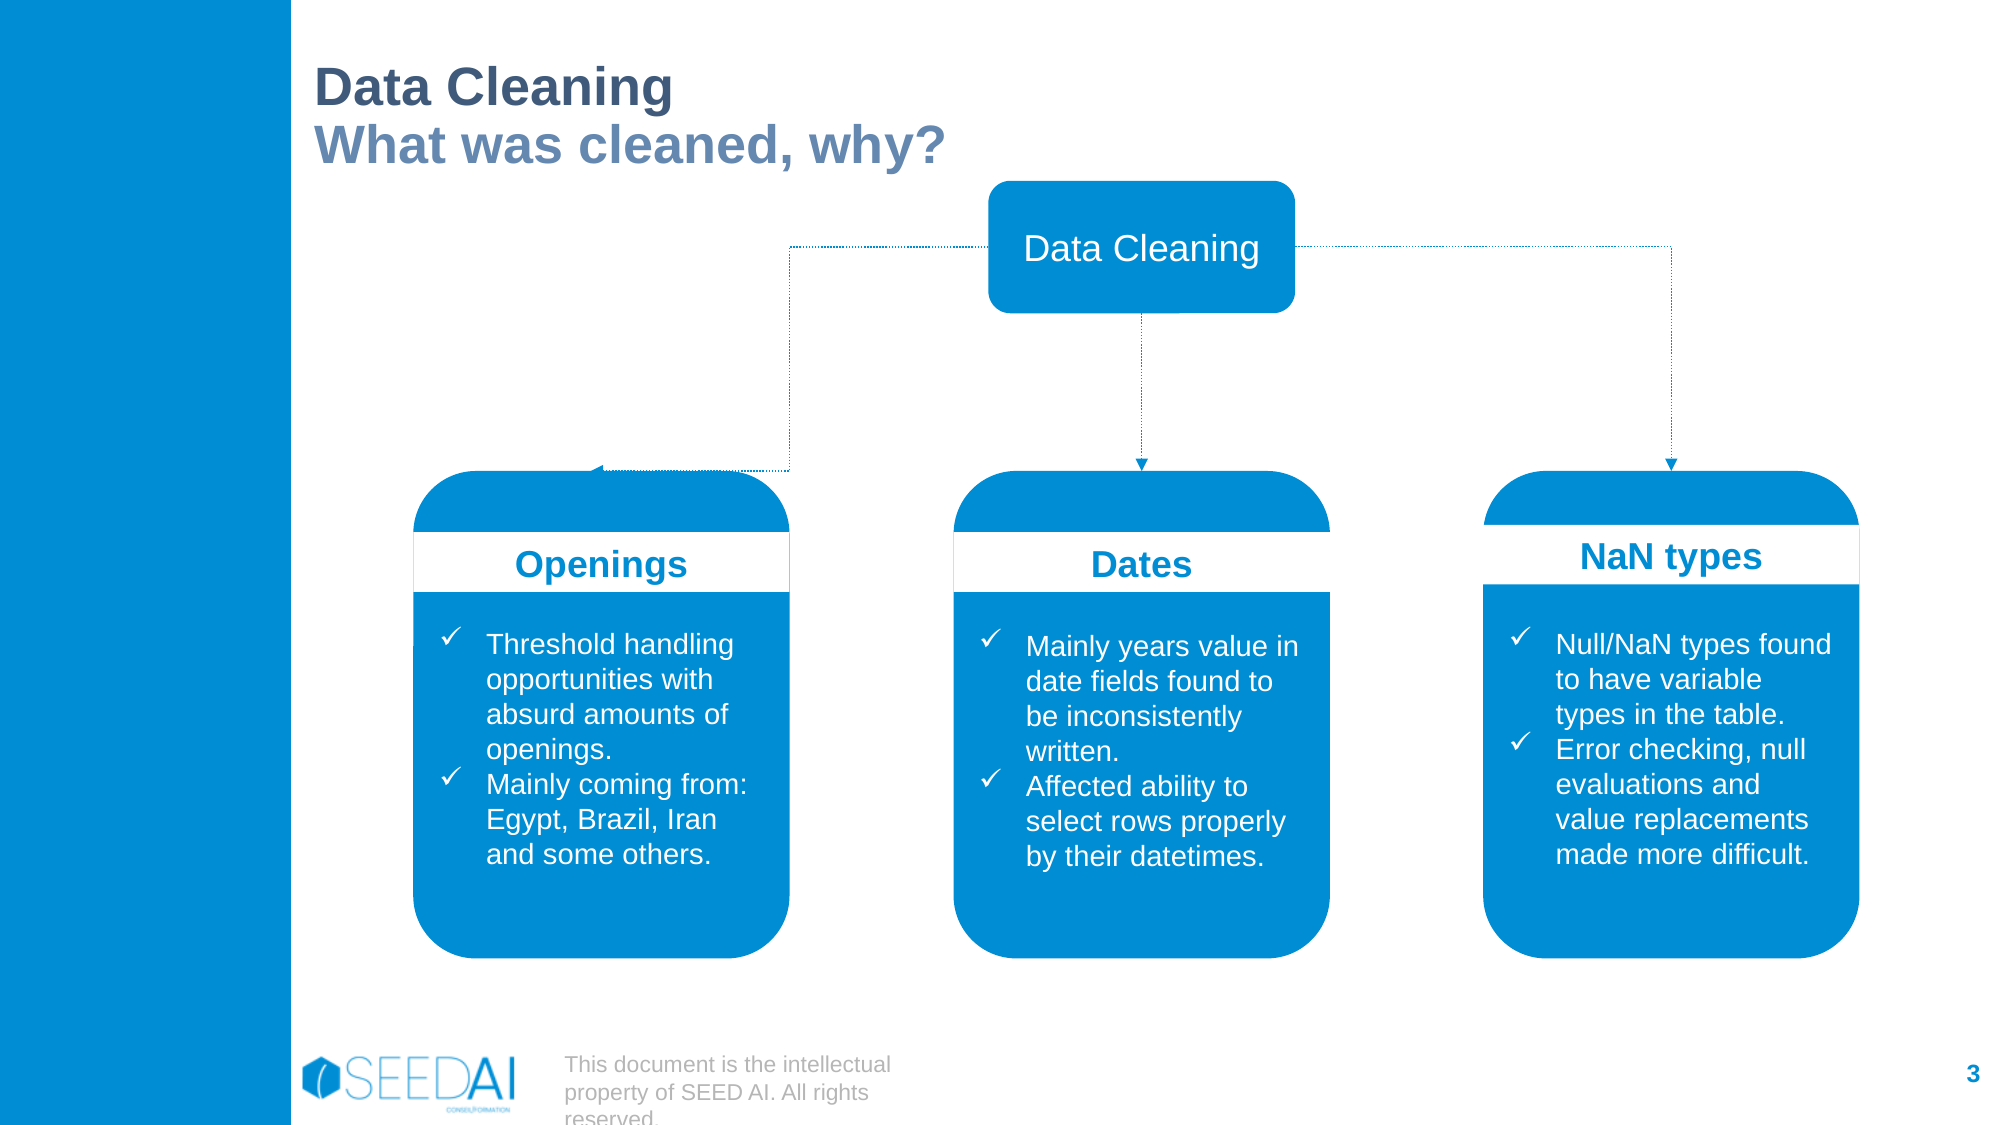

Data Cleaning
What was cleaned, why?

Data Cleaning

NaN types
Openings
Dates
Null/NaN types found to have variable types in the table.
Error checking, null evaluations and value replacements made more difficult.
Threshold handling opportunities with absurd amounts of openings.
Mainly coming from: Egypt, Brazil, Iran and some others.
Mainly years value in date fields found to be inconsistently written.
Affected ability to select rows properly by their datetimes.
3